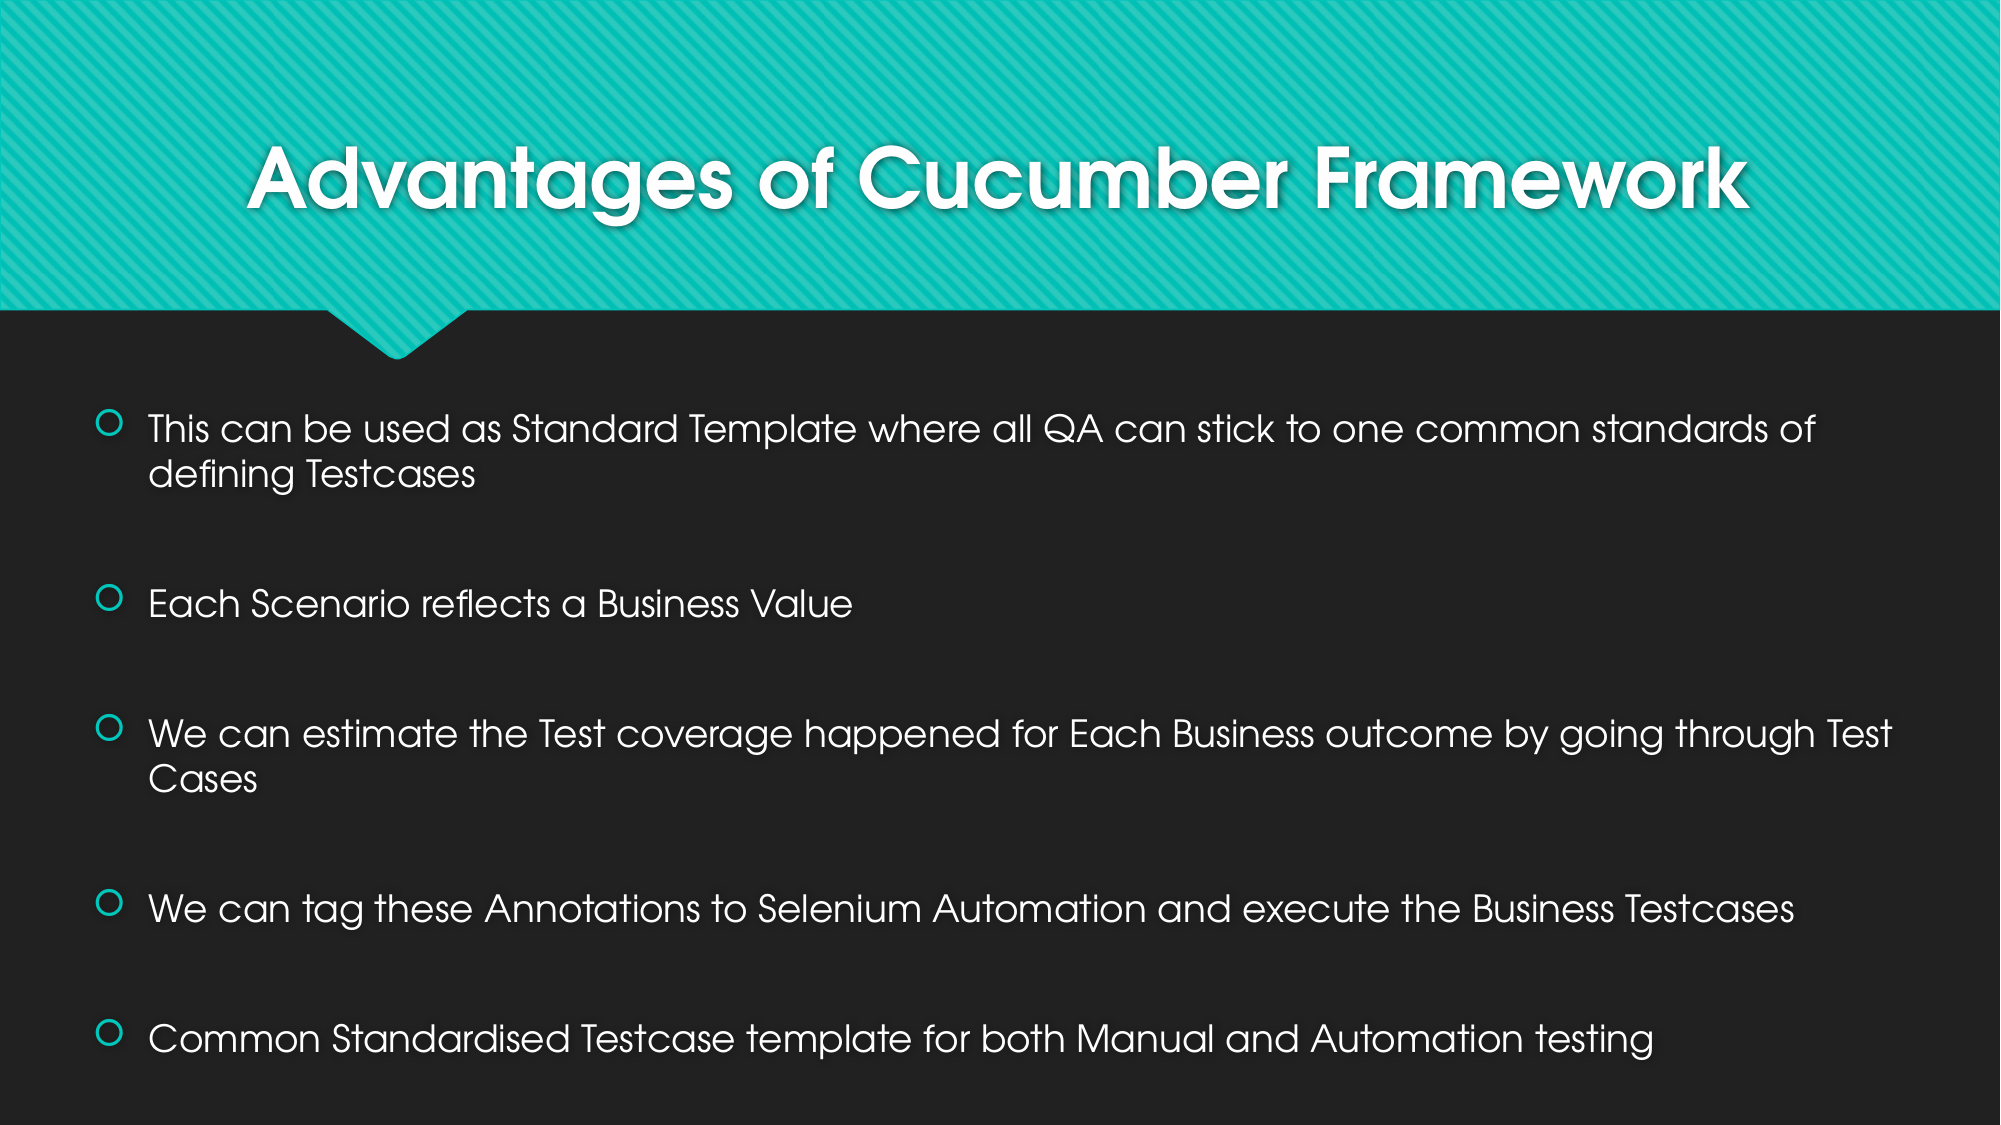

# Advantages of Cucumber Framework
This can be used as Standard Template where all QA can stick to one common standards of defining Testcases

Each Scenario reflects a Business Value

We can estimate the Test coverage happened for Each Business outcome by going through Test Cases

We can tag these Annotations to Selenium Automation and execute the Business Testcases

Common Standardised Testcase template for both Manual and Automation testing